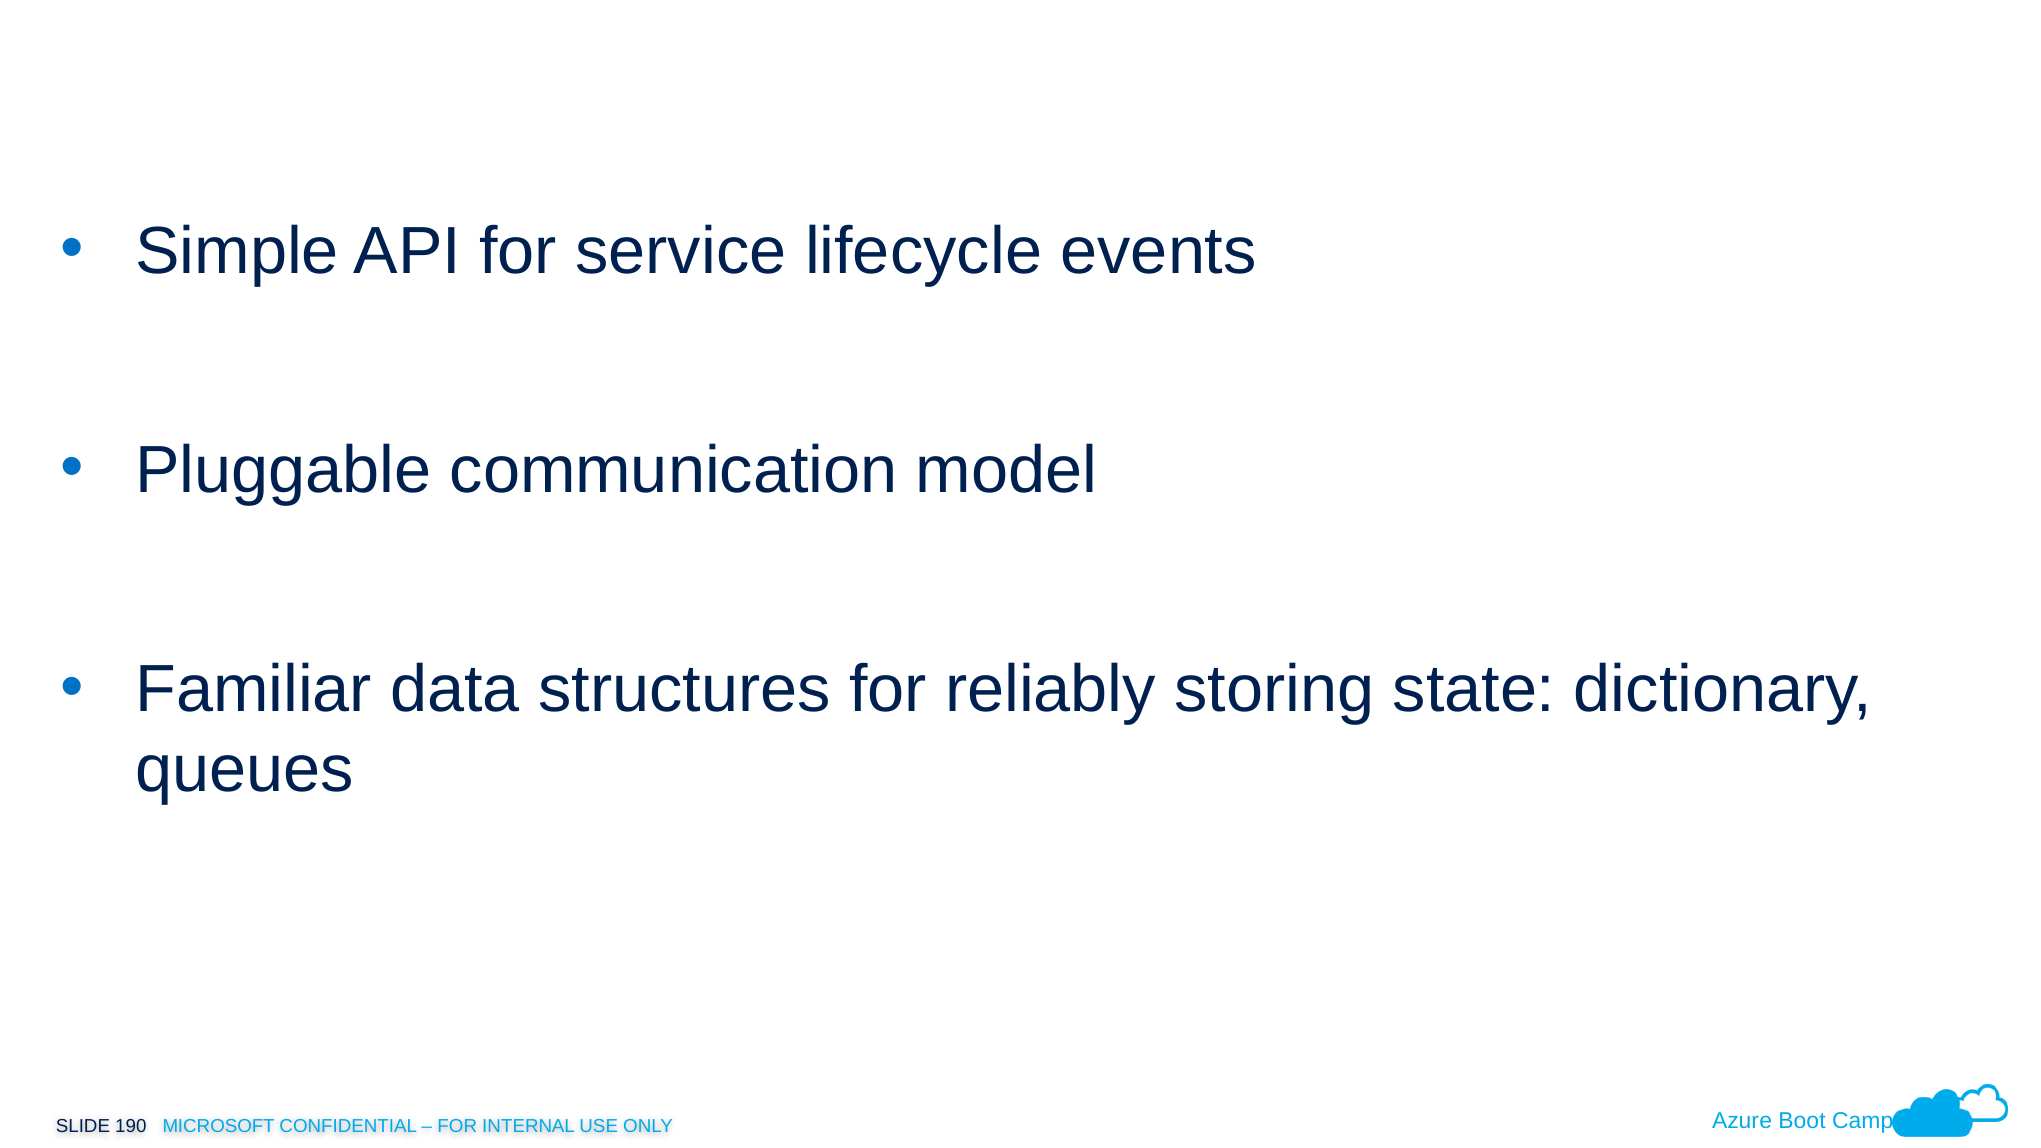

# Reliable Services Framework
Simple API for service lifecycle events

Pluggable communication model

Familiar data structures for reliably storing state: dictionary, queues